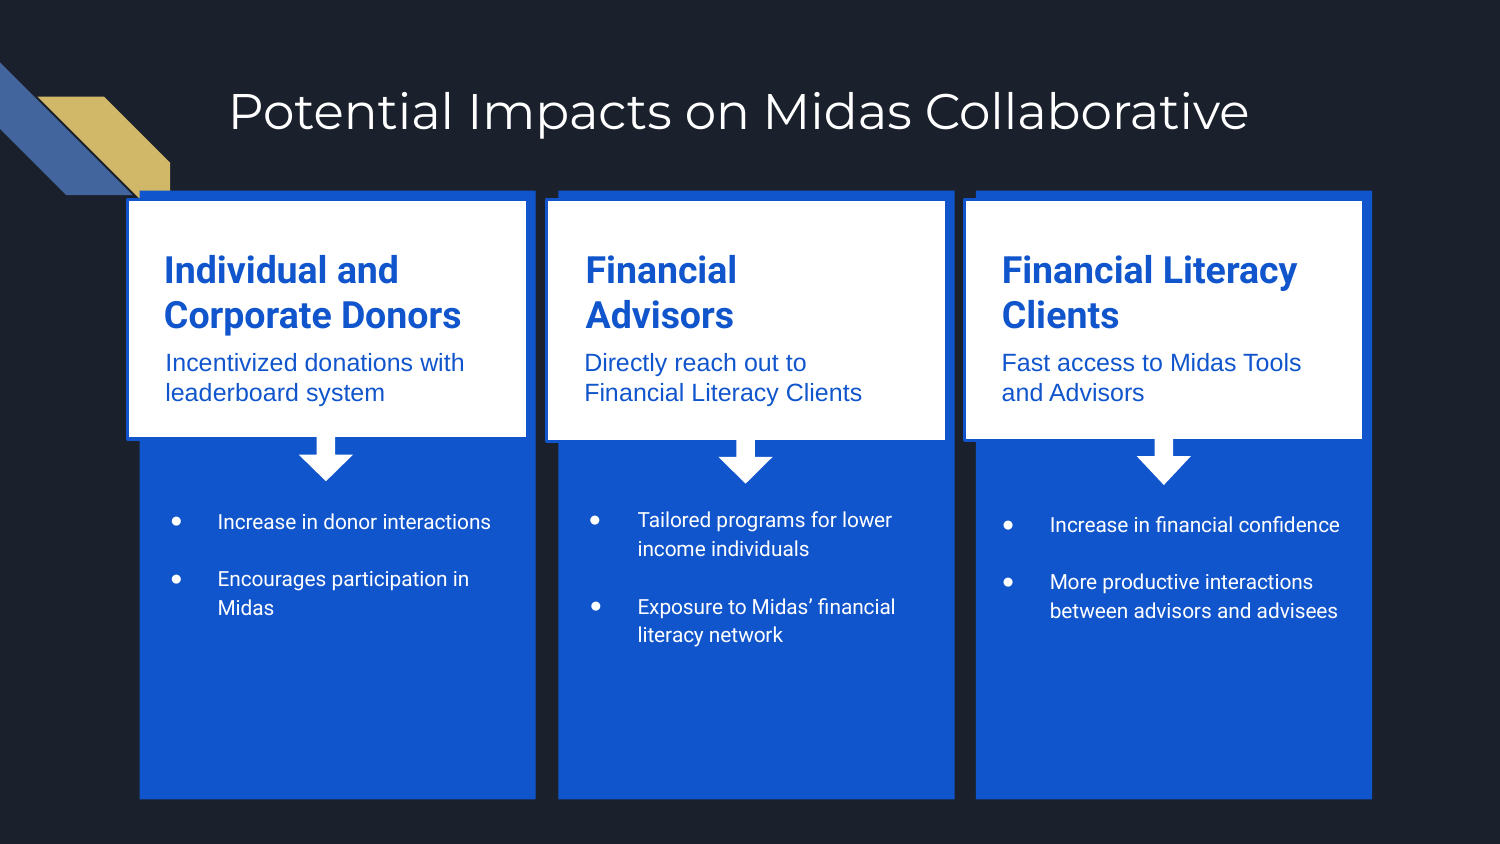

# Potential Impacts on Midas Collaborative

Individual and
Corporate Donors
Incentivized donations with    leaderboard system

Increase in donor interactions

Encourages participation in Midas

Financial
Advisors
Directly reach out to Financial Literacy Clients

Tailored programs for lower income individuals

Exposure to Midas’ financial literacy network

Financial Literacy Clients
Fast access to Midas Tools and Advisors

Increase in financial confidence

More productive interactions between advisors and advisees